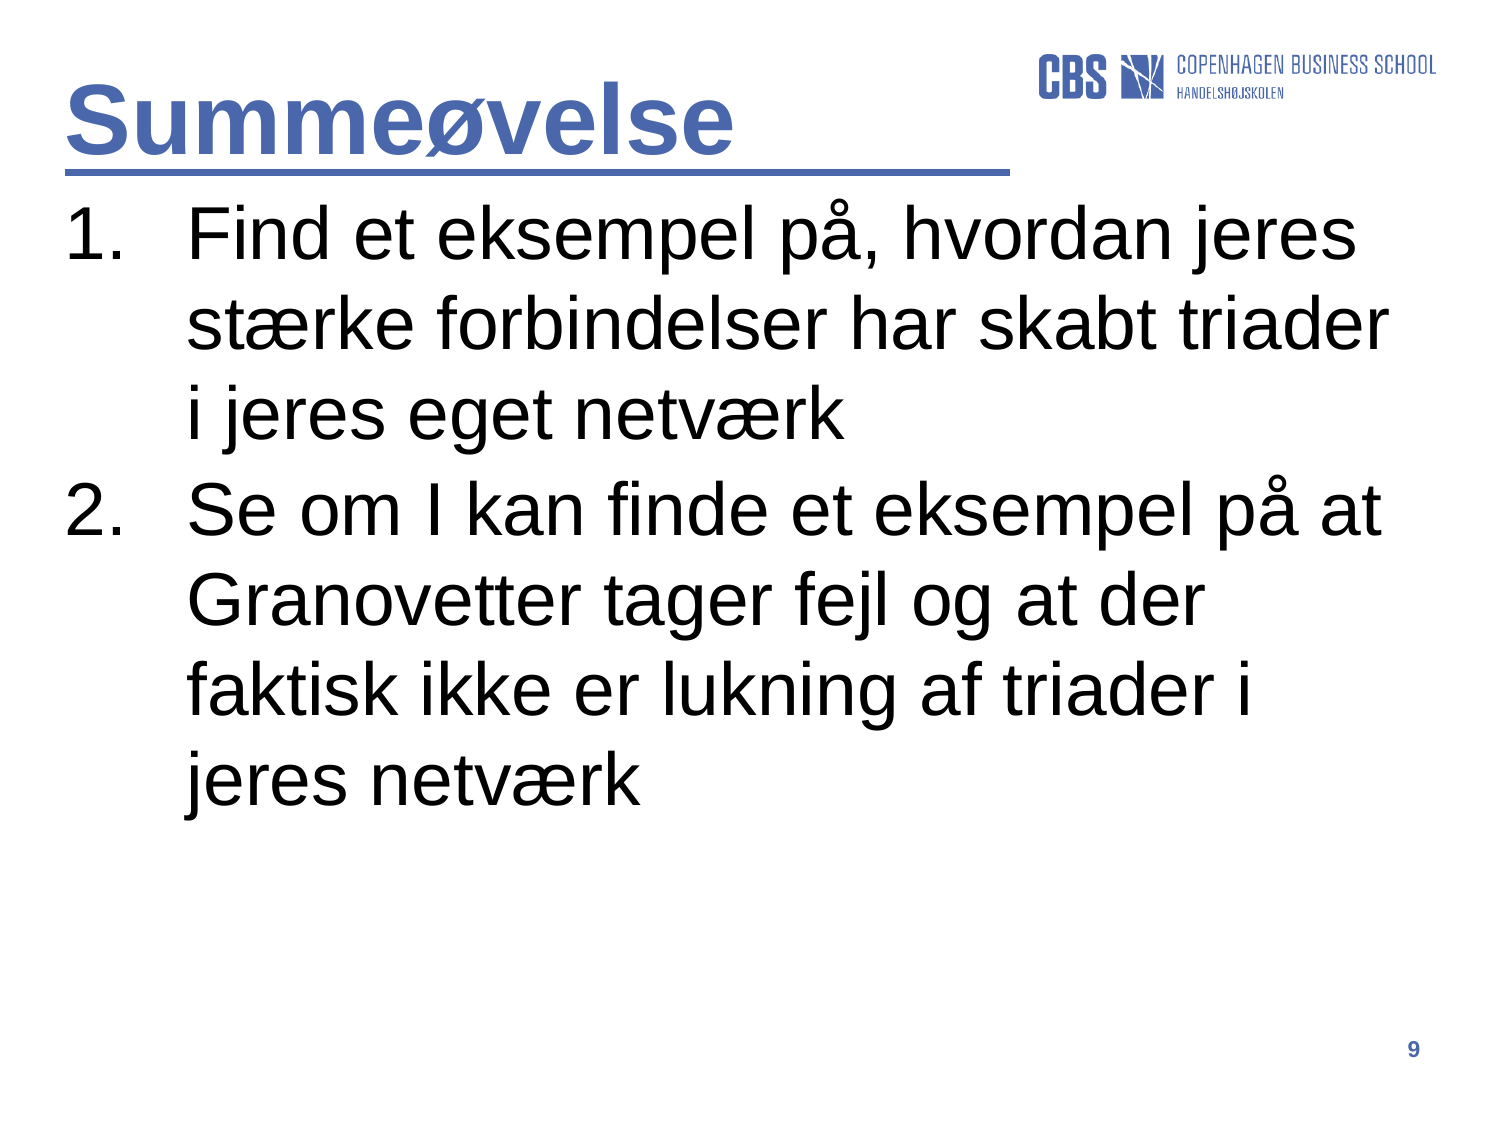

Summeøvelse
Find et eksempel på, hvordan jeres stærke forbindelser har skabt triader i jeres eget netværk
Se om I kan finde et eksempel på at Granovetter tager fejl og at der faktisk ikke er lukning af triader i jeres netværk